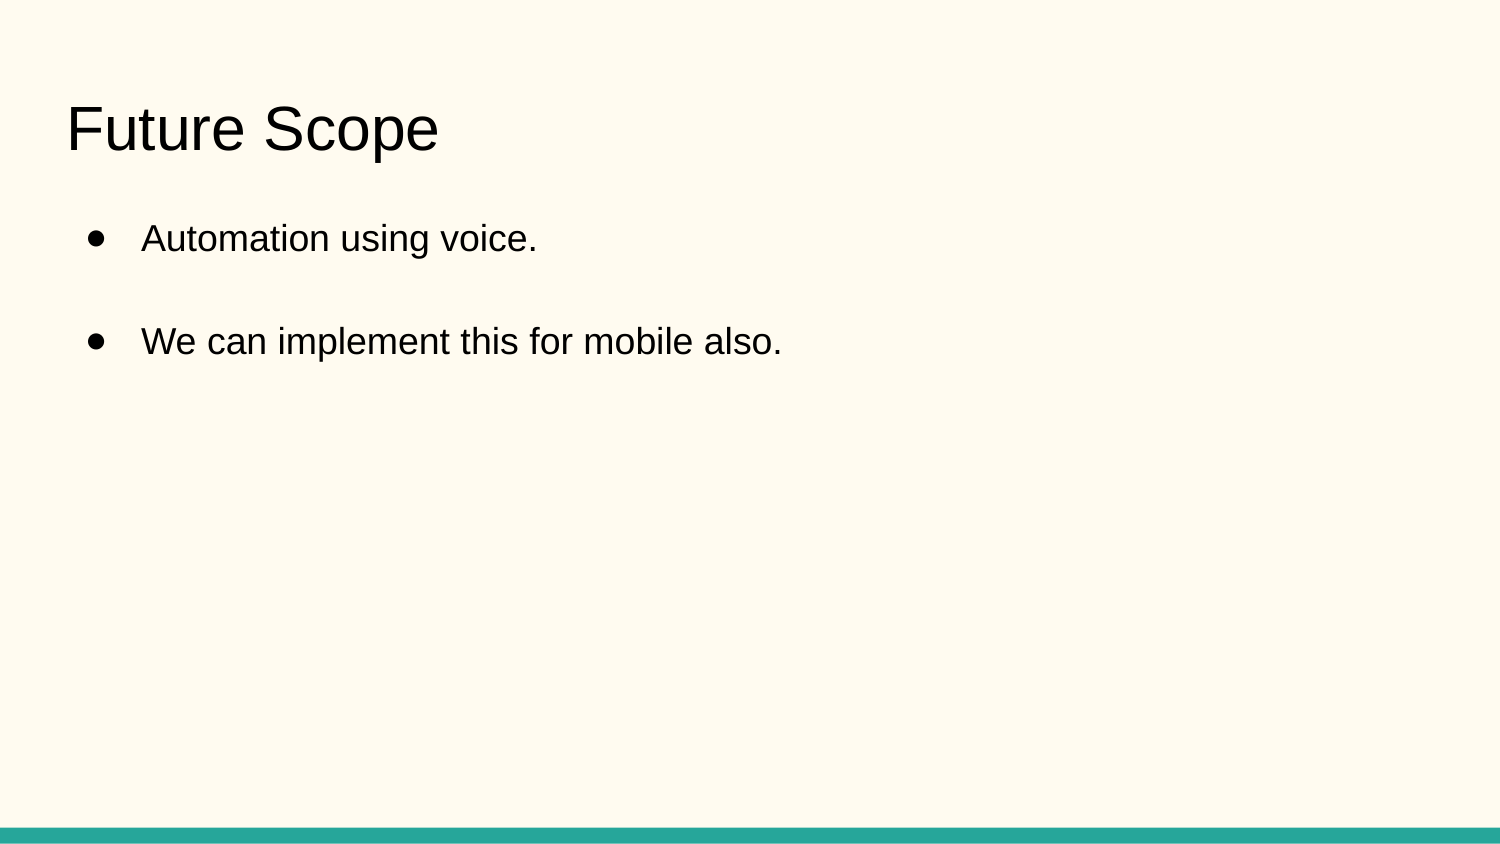

# Future Scope
Automation using voice.

We can implement this for mobile also.